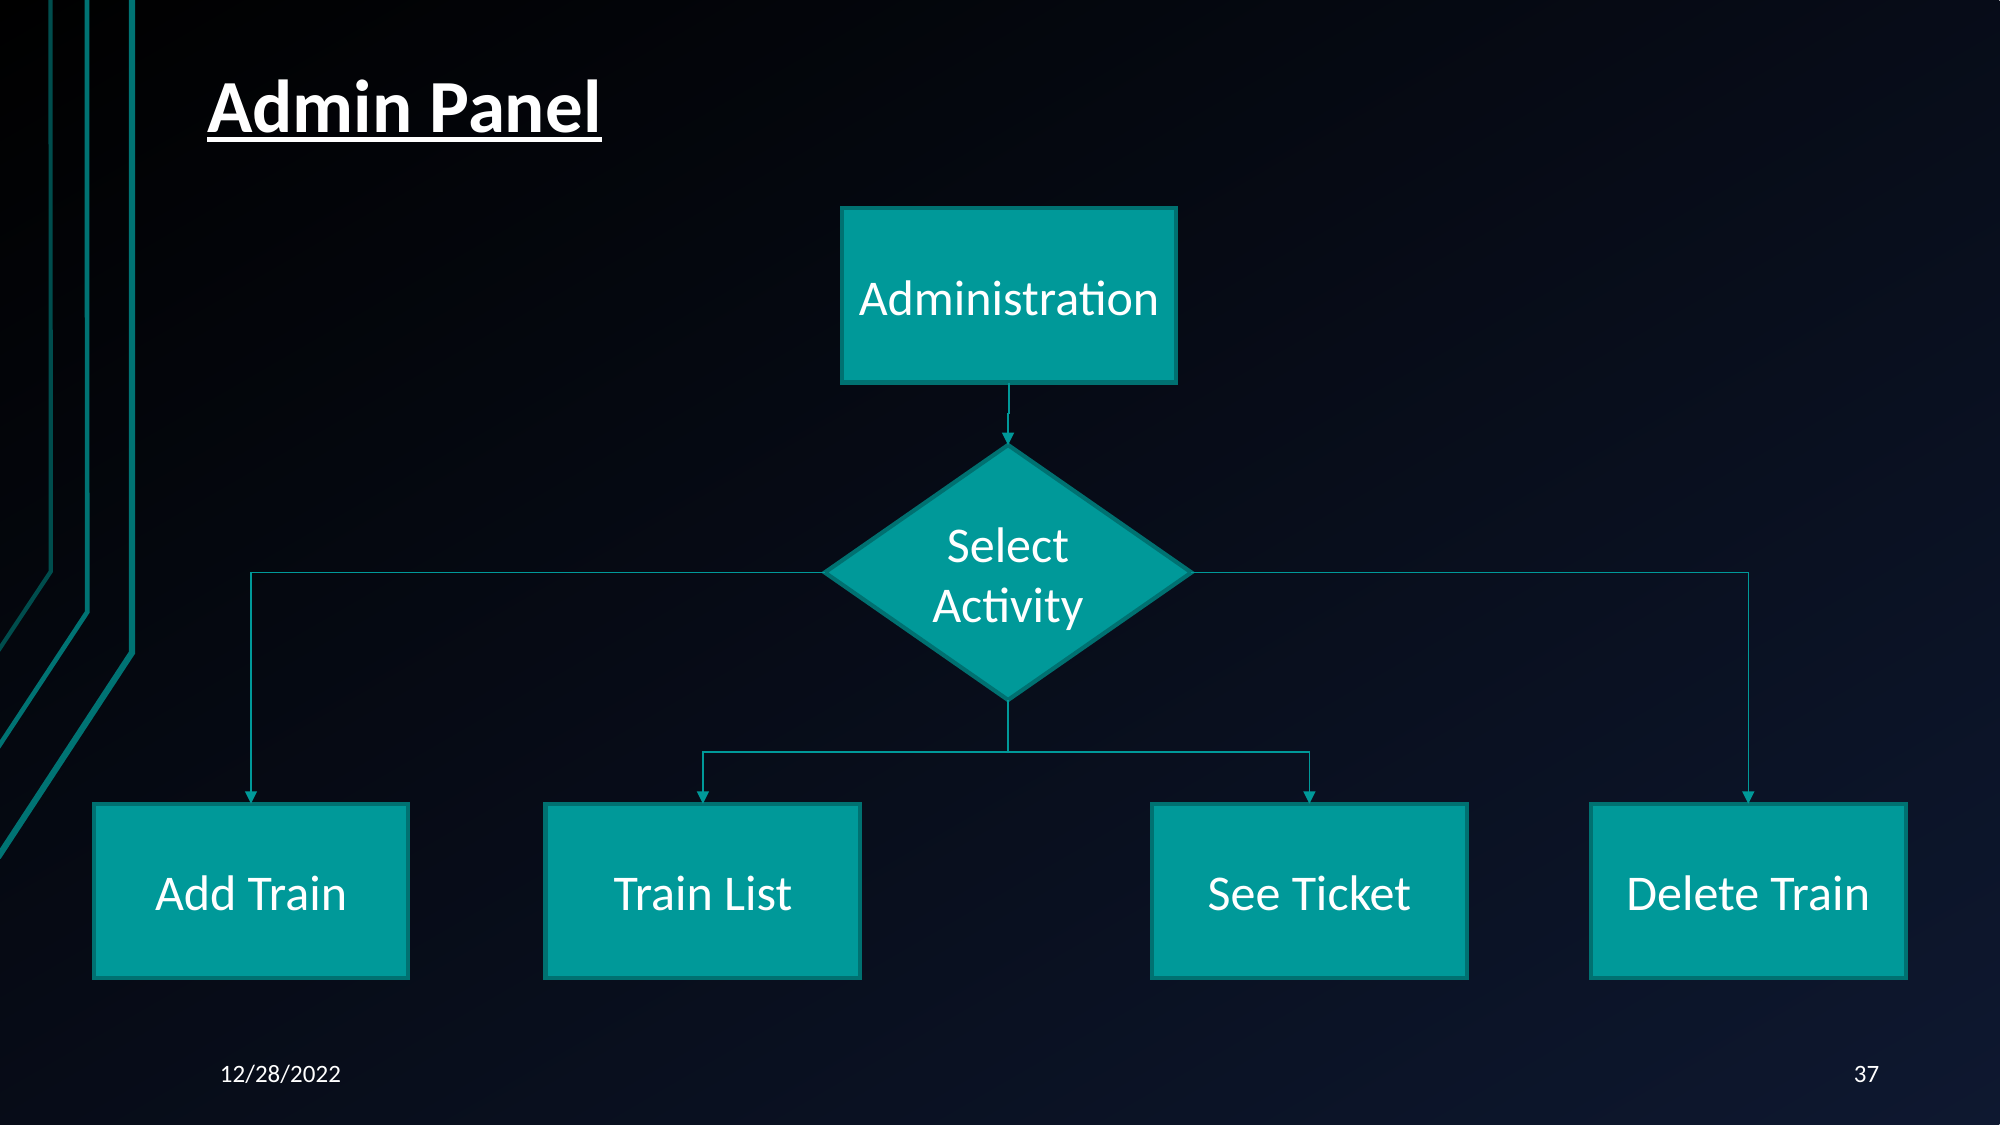

# Admin Panel
Administration
Select Activity
Add Train
Train List
See Ticket
Delete Train
12/28/2022
37